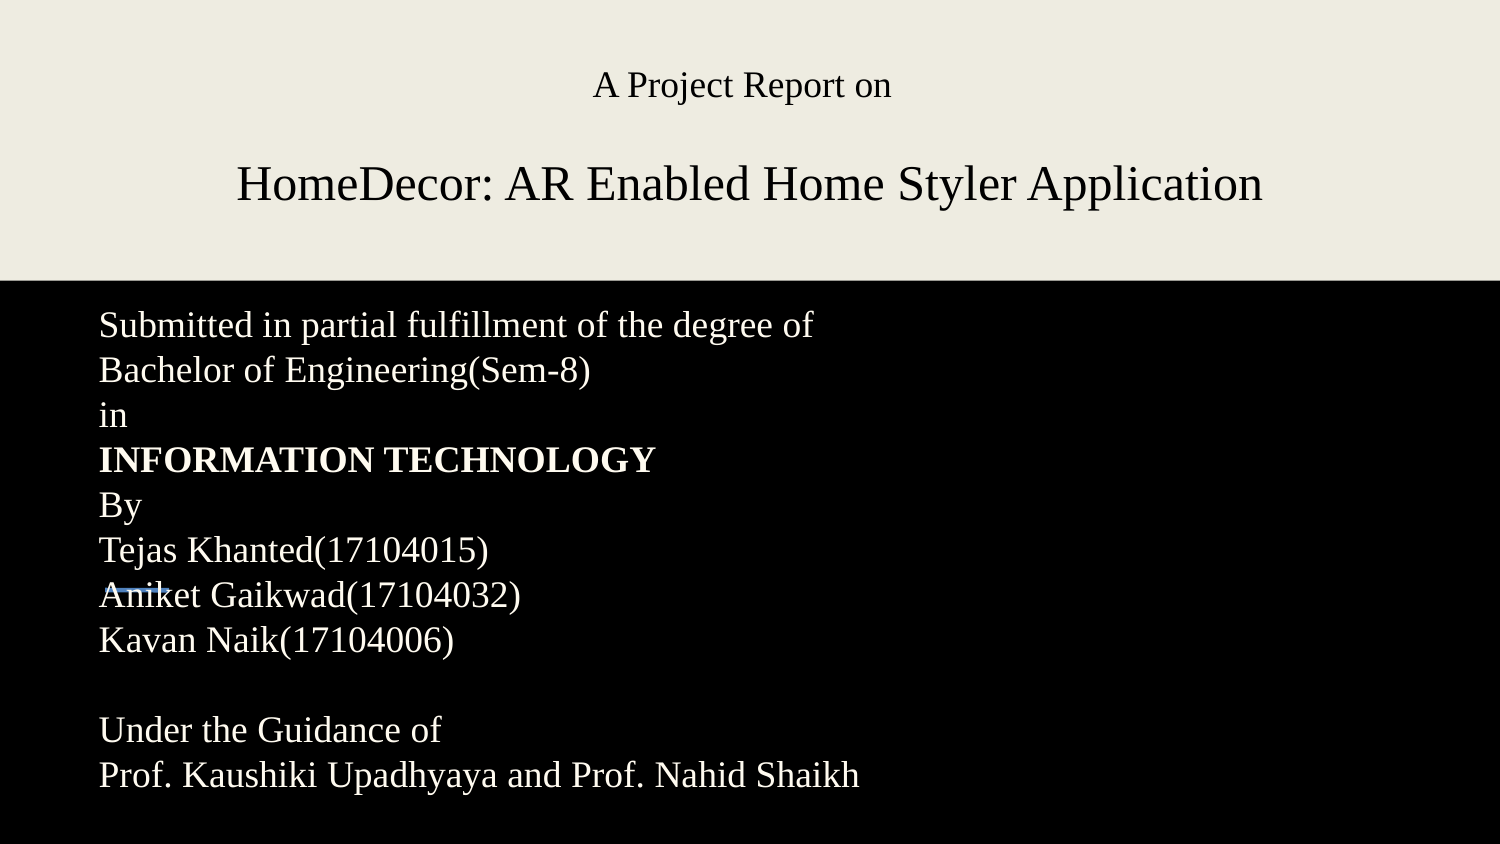

A Project Report on
HomeDecor: AR Enabled Home Styler Application

Submitted in partial fulfillment of the degree of
Bachelor of Engineering(Sem-8)
in
INFORMATION TECHNOLOGY
By
Tejas Khanted(17104015)
Aniket Gaikwad(17104032)
Kavan Naik(17104006)
Under the Guidance of
Prof. Kaushiki Upadhyaya and Prof. Nahid Shaikh